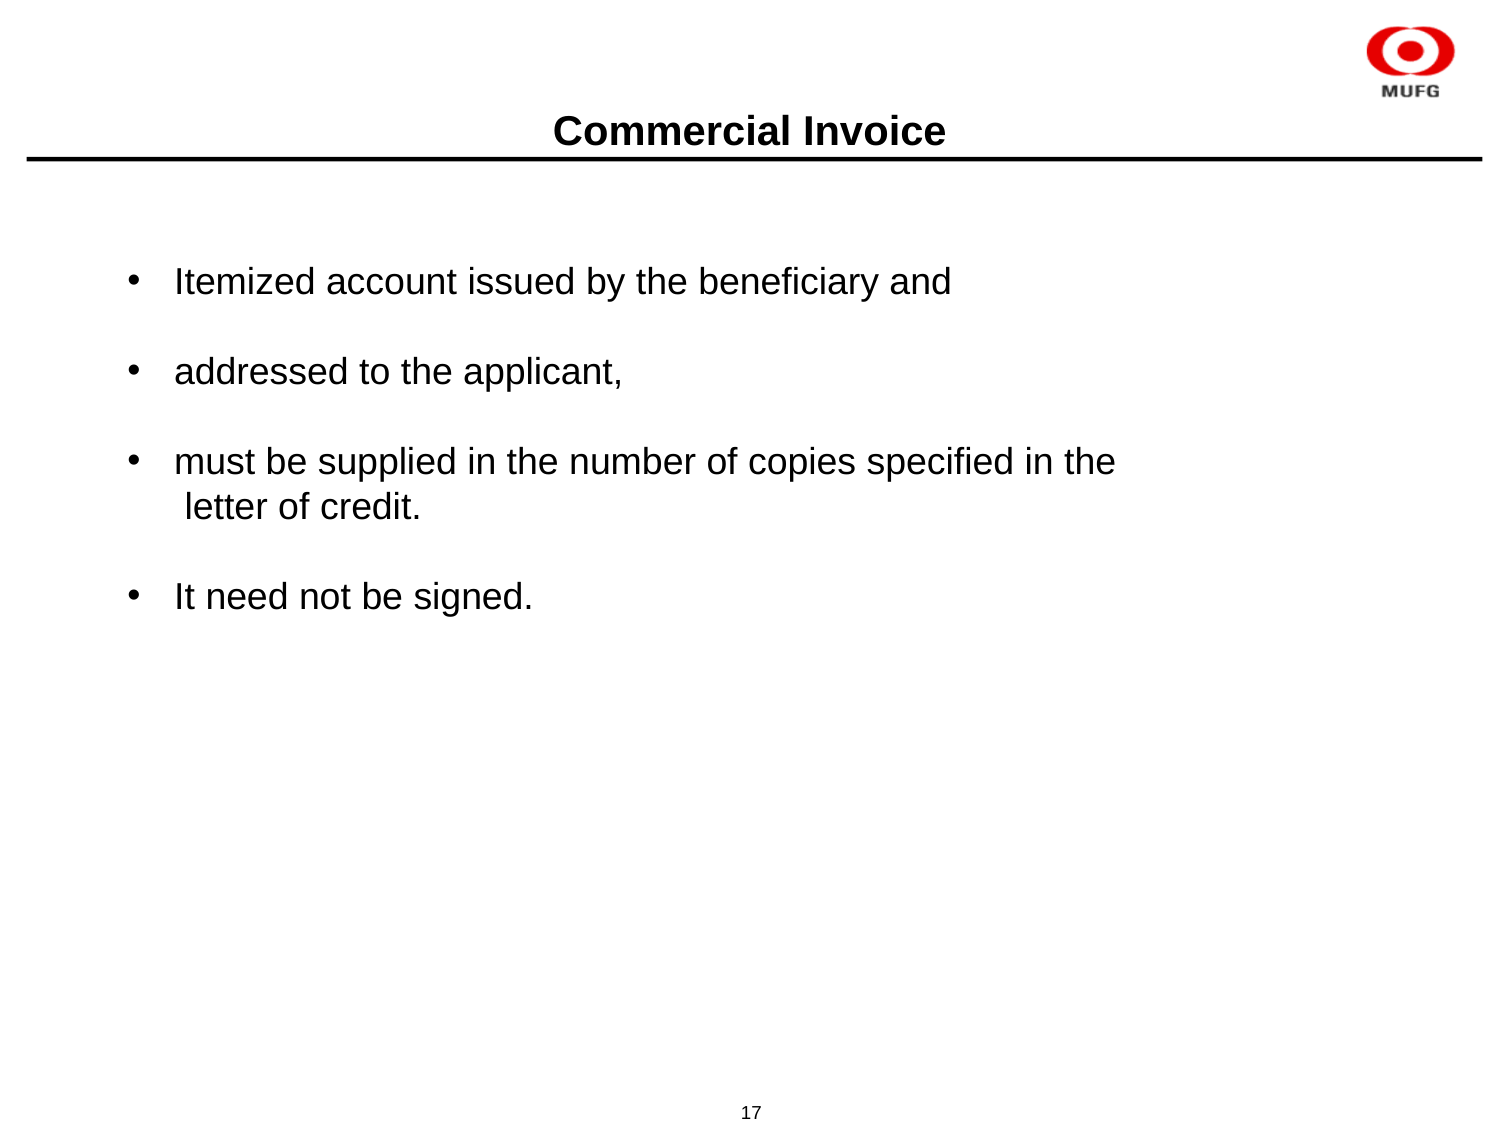

# Commercial Invoice
Itemized account issued by the beneficiary and

addressed to the applicant,

must be supplied in the number of copies specified in the    	         letter of credit.

It need not be signed.

17